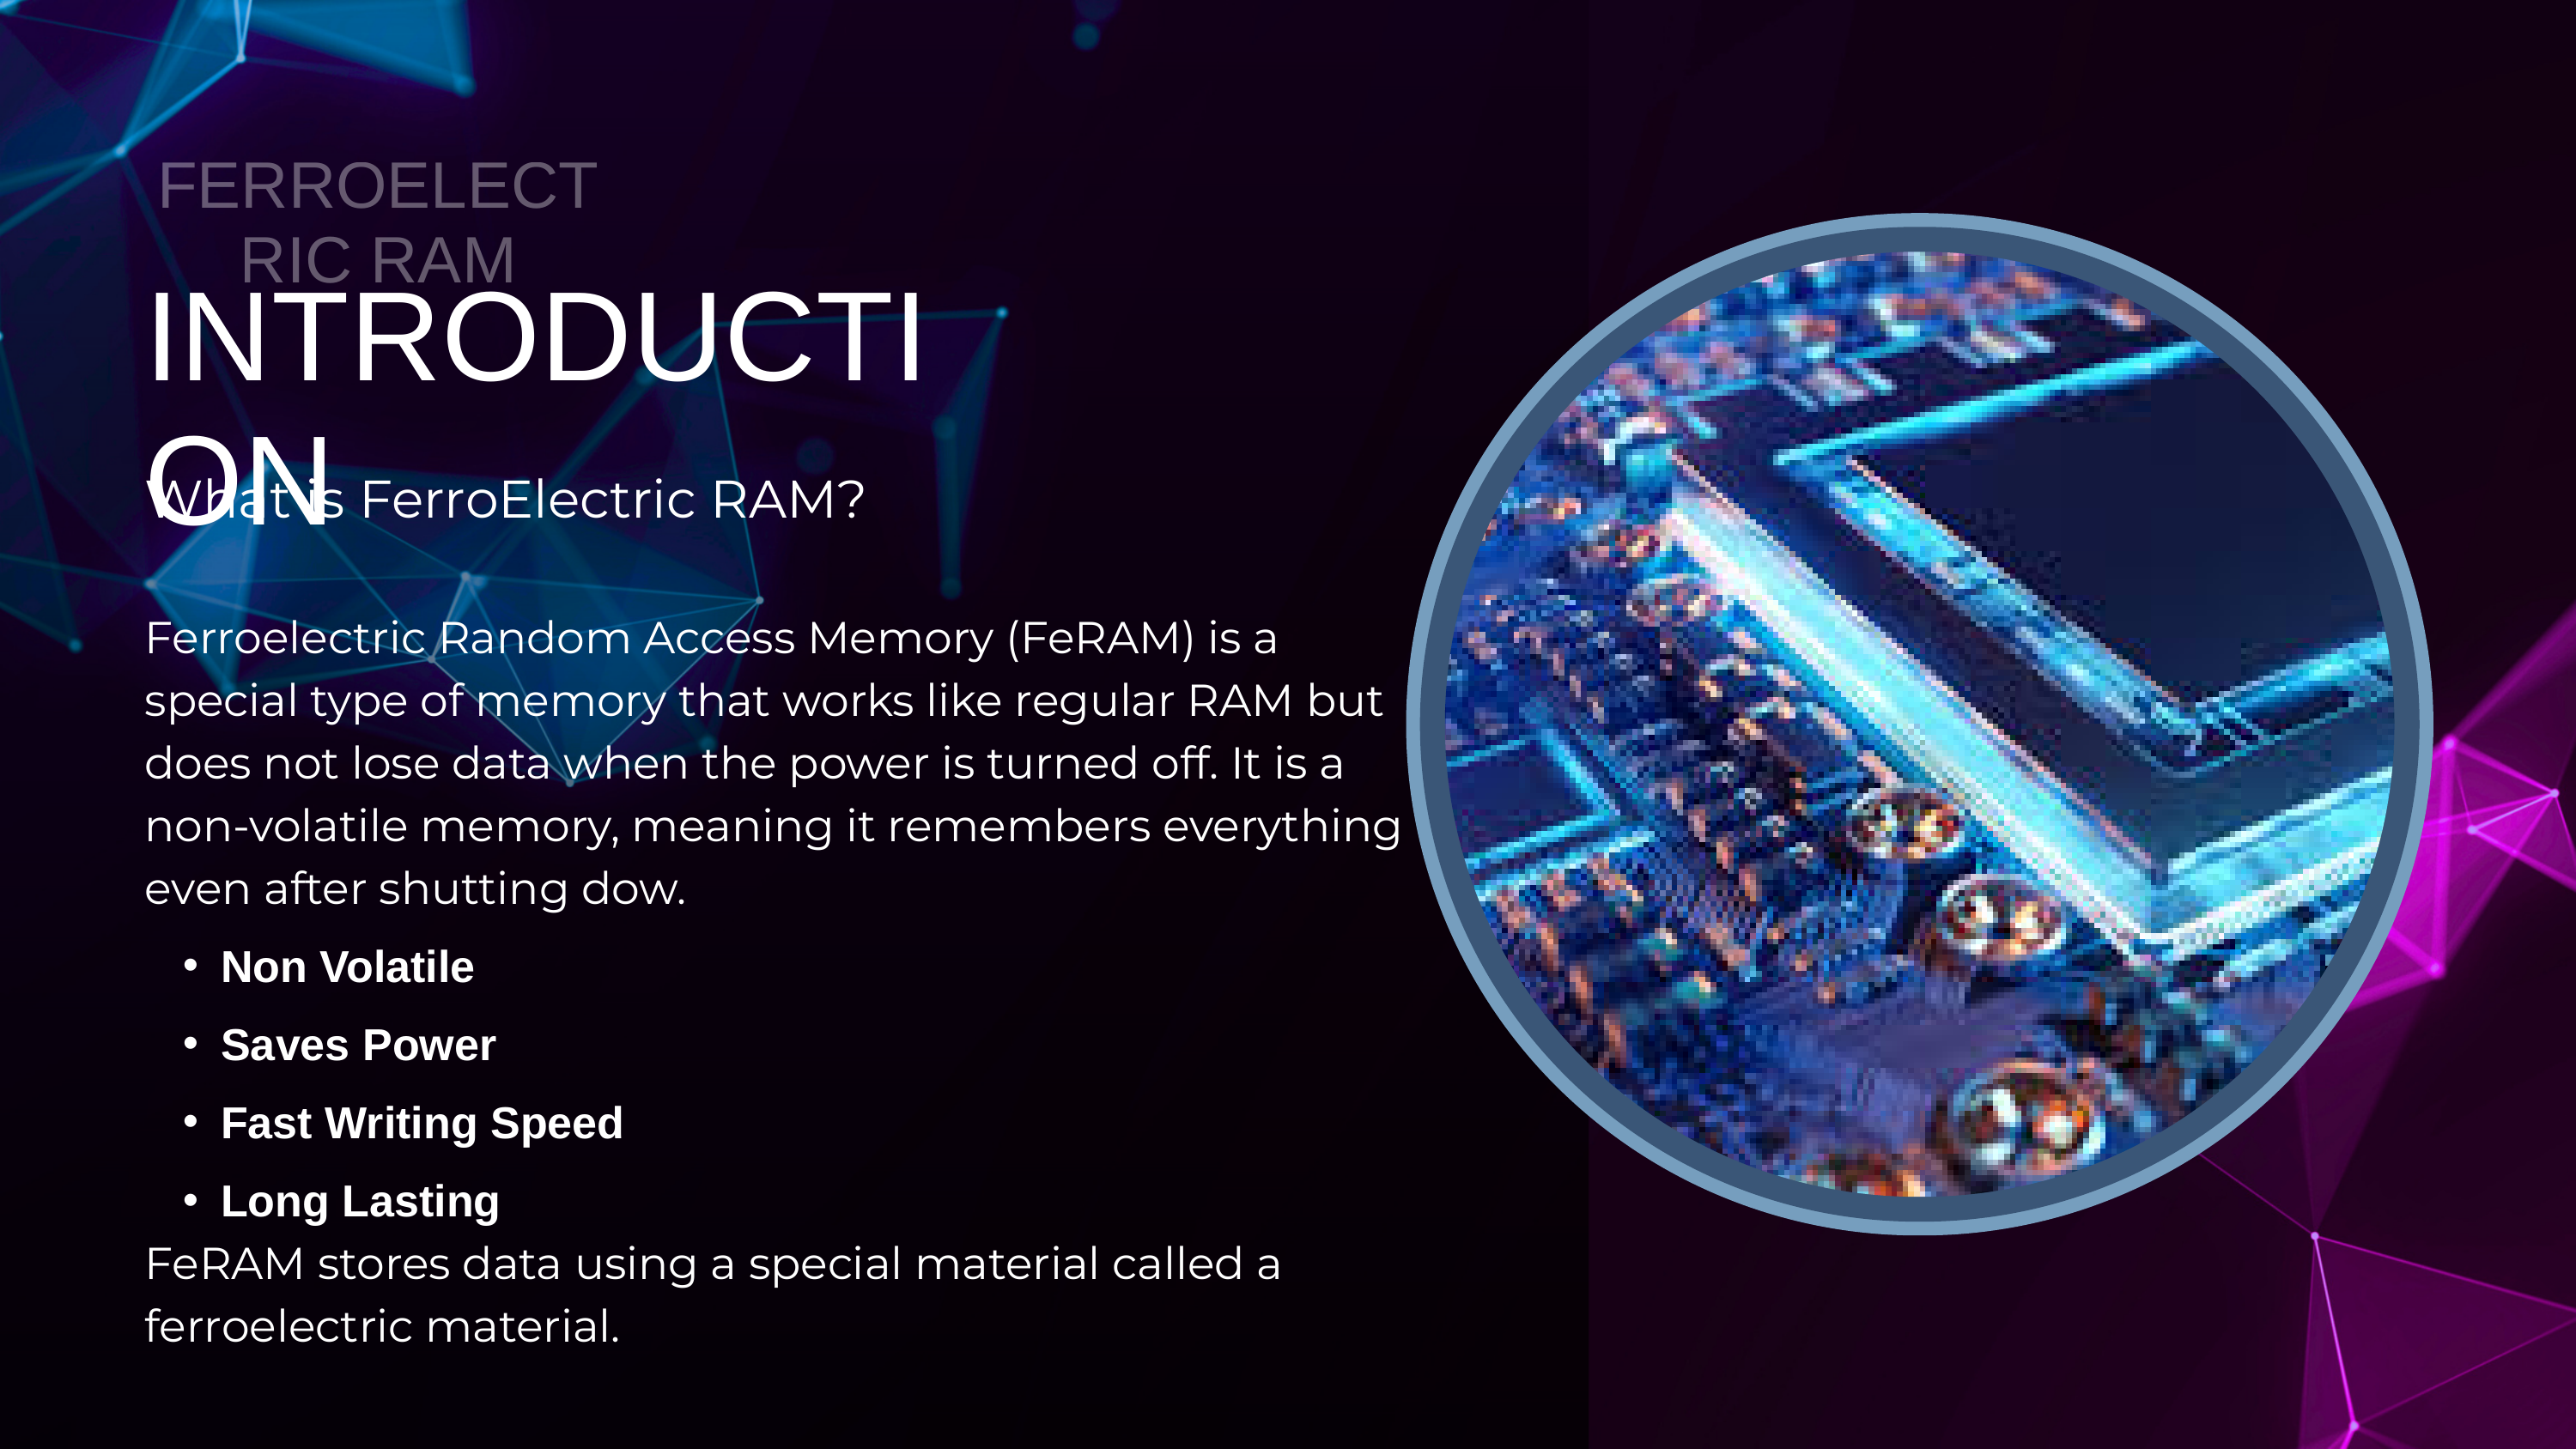

FERROELECTRIC RAM

INTRODUCTION
What is FerroElectric RAM?
Ferroelectric Random Access Memory (FeRAM) is a special type of memory that works like regular RAM but does not lose data when the power is turned off. It is a non-volatile memory, meaning it remembers everything even after shutting dow.
Non Volatile
Saves Power
Fast Writing Speed
Long Lasting
FeRAM stores data using a special material called a ferroelectric material.